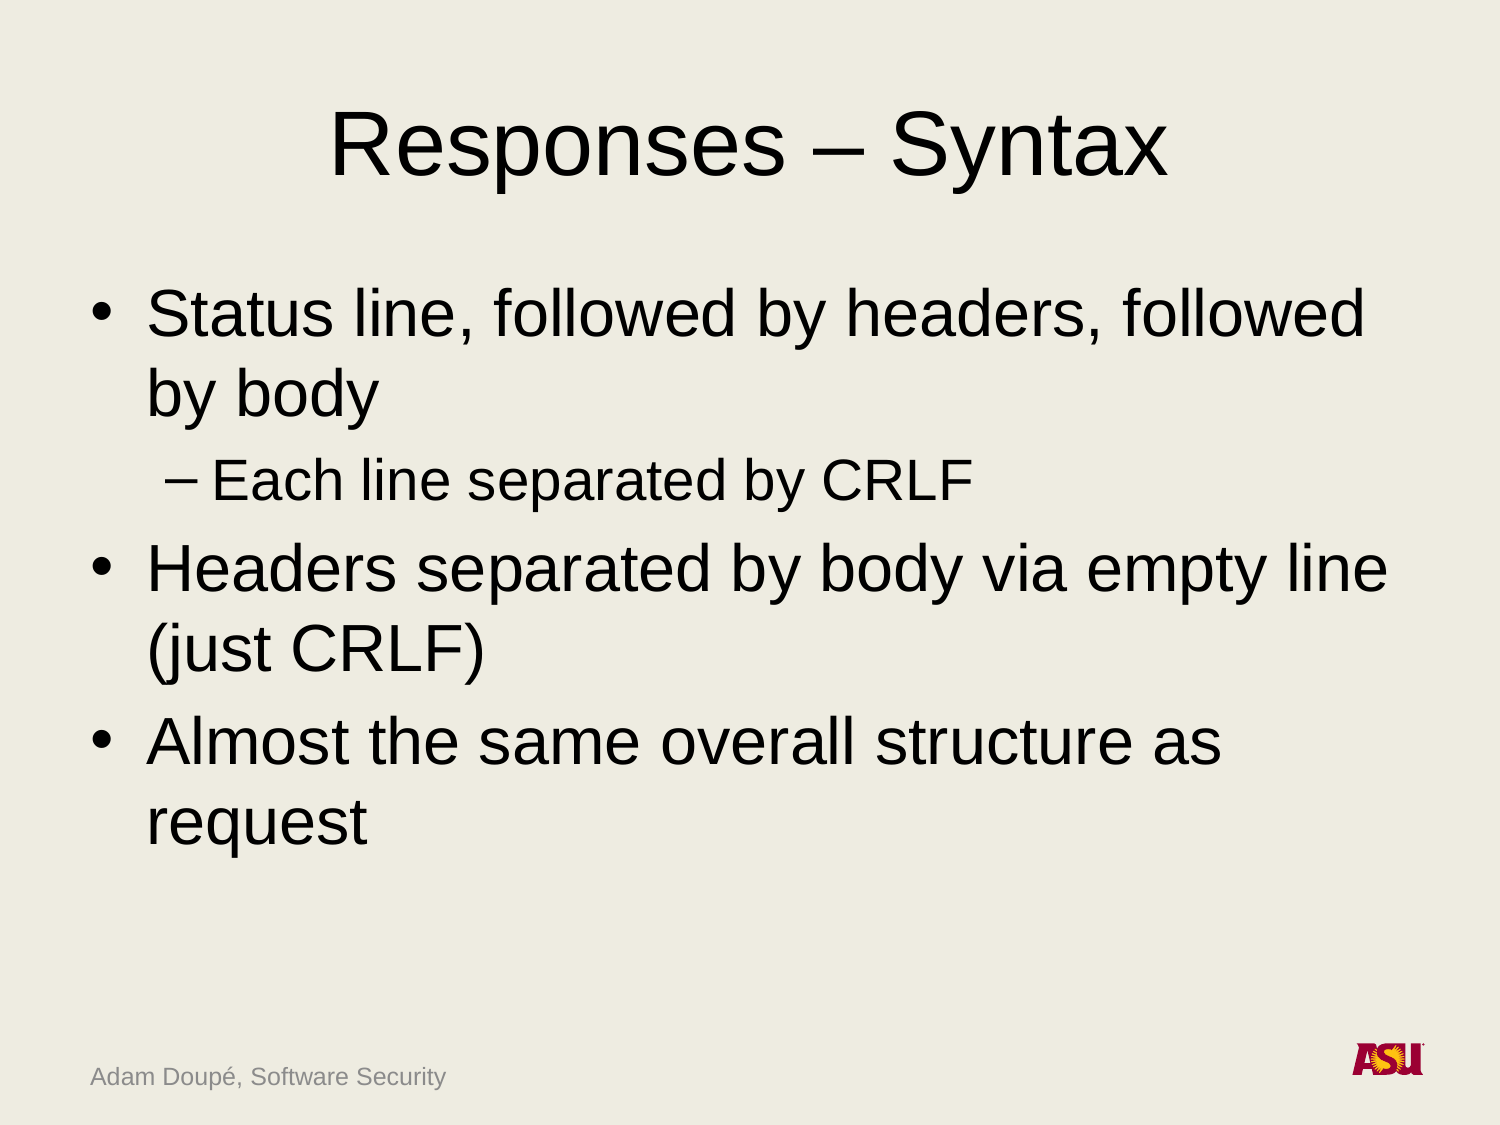

# Responses – Syntax
Status line, followed by headers, followed by body
Each line separated by CRLF
Headers separated by body via empty line (just CRLF)
Almost the same overall structure as request